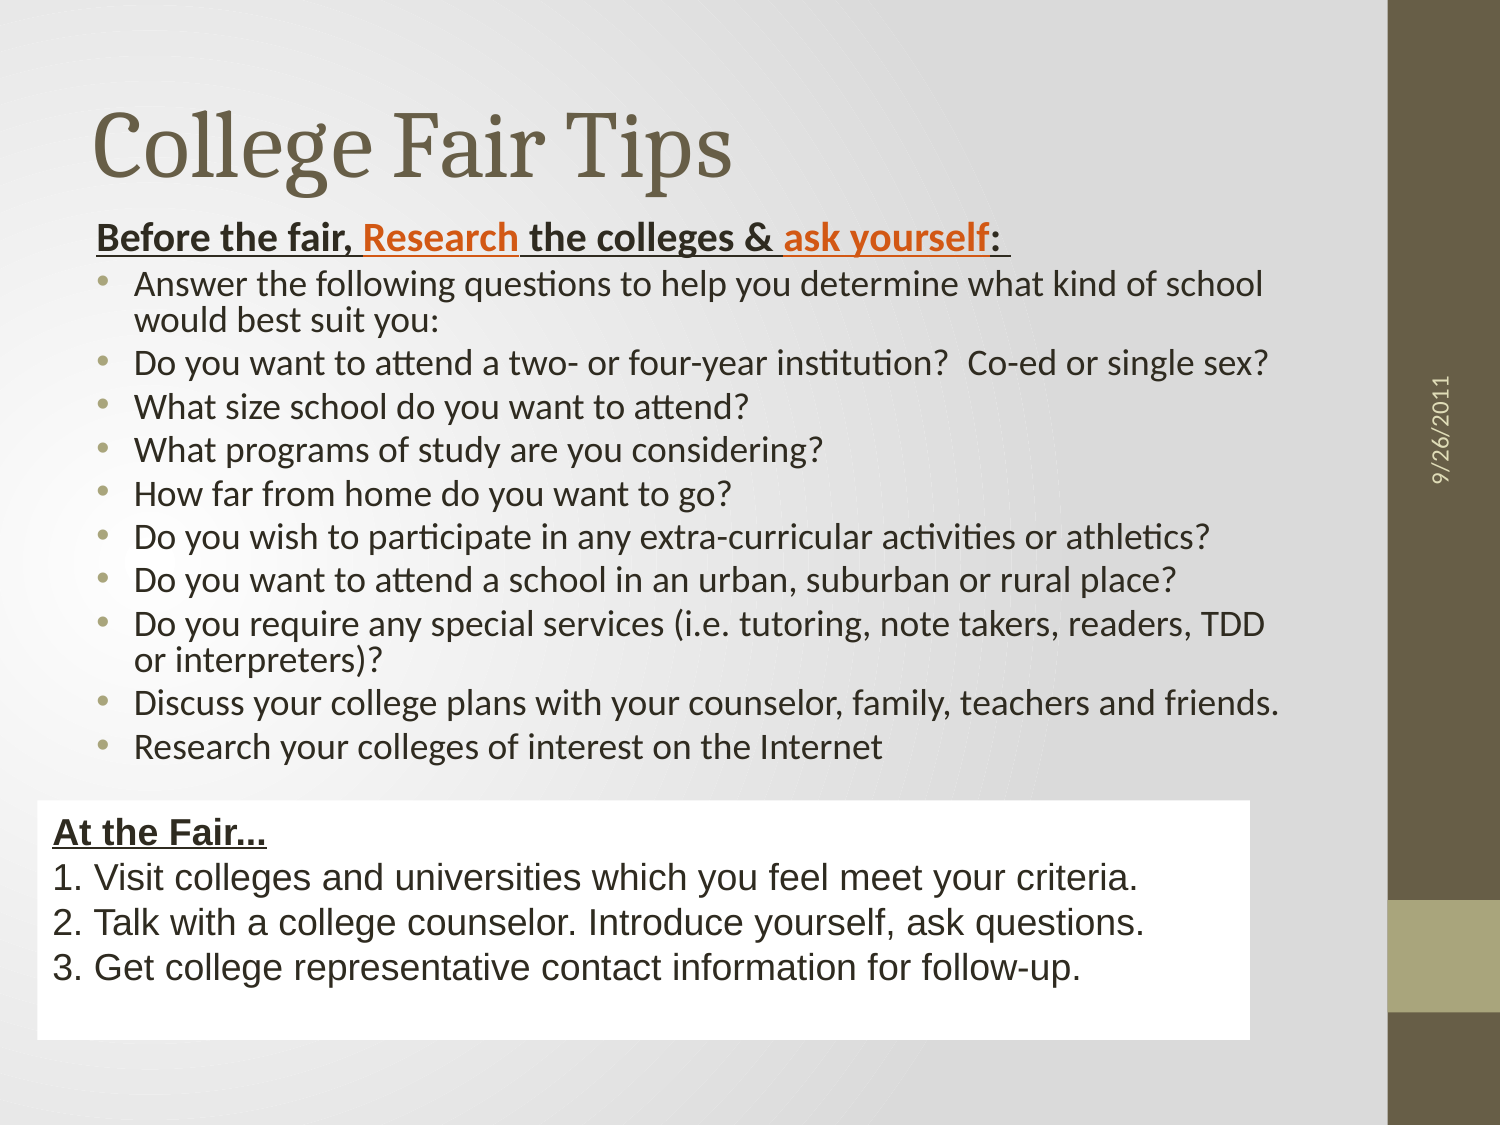

# College Fair Tips
Before the fair, Research the colleges & ask yourself:
Answer the following questions to help you determine what kind of school would best suit you:
Do you want to attend a two- or four-year institution?  Co-ed or single sex?
What size school do you want to attend?
What programs of study are you considering?
How far from home do you want to go?
Do you wish to participate in any extra-curricular activities or athletics?
Do you want to attend a school in an urban, suburban or rural place?
Do you require any special services (i.e. tutoring, note takers, readers, TDD or interpreters)?
Discuss your college plans with your counselor, family, teachers and friends.
Research your colleges of interest on the Internet

9/26/2011
At the Fair...
1. Visit colleges and universities which you feel meet your criteria.
2. Talk with a college counselor. Introduce yourself, ask questions.
3. Get college representative contact information for follow-up.